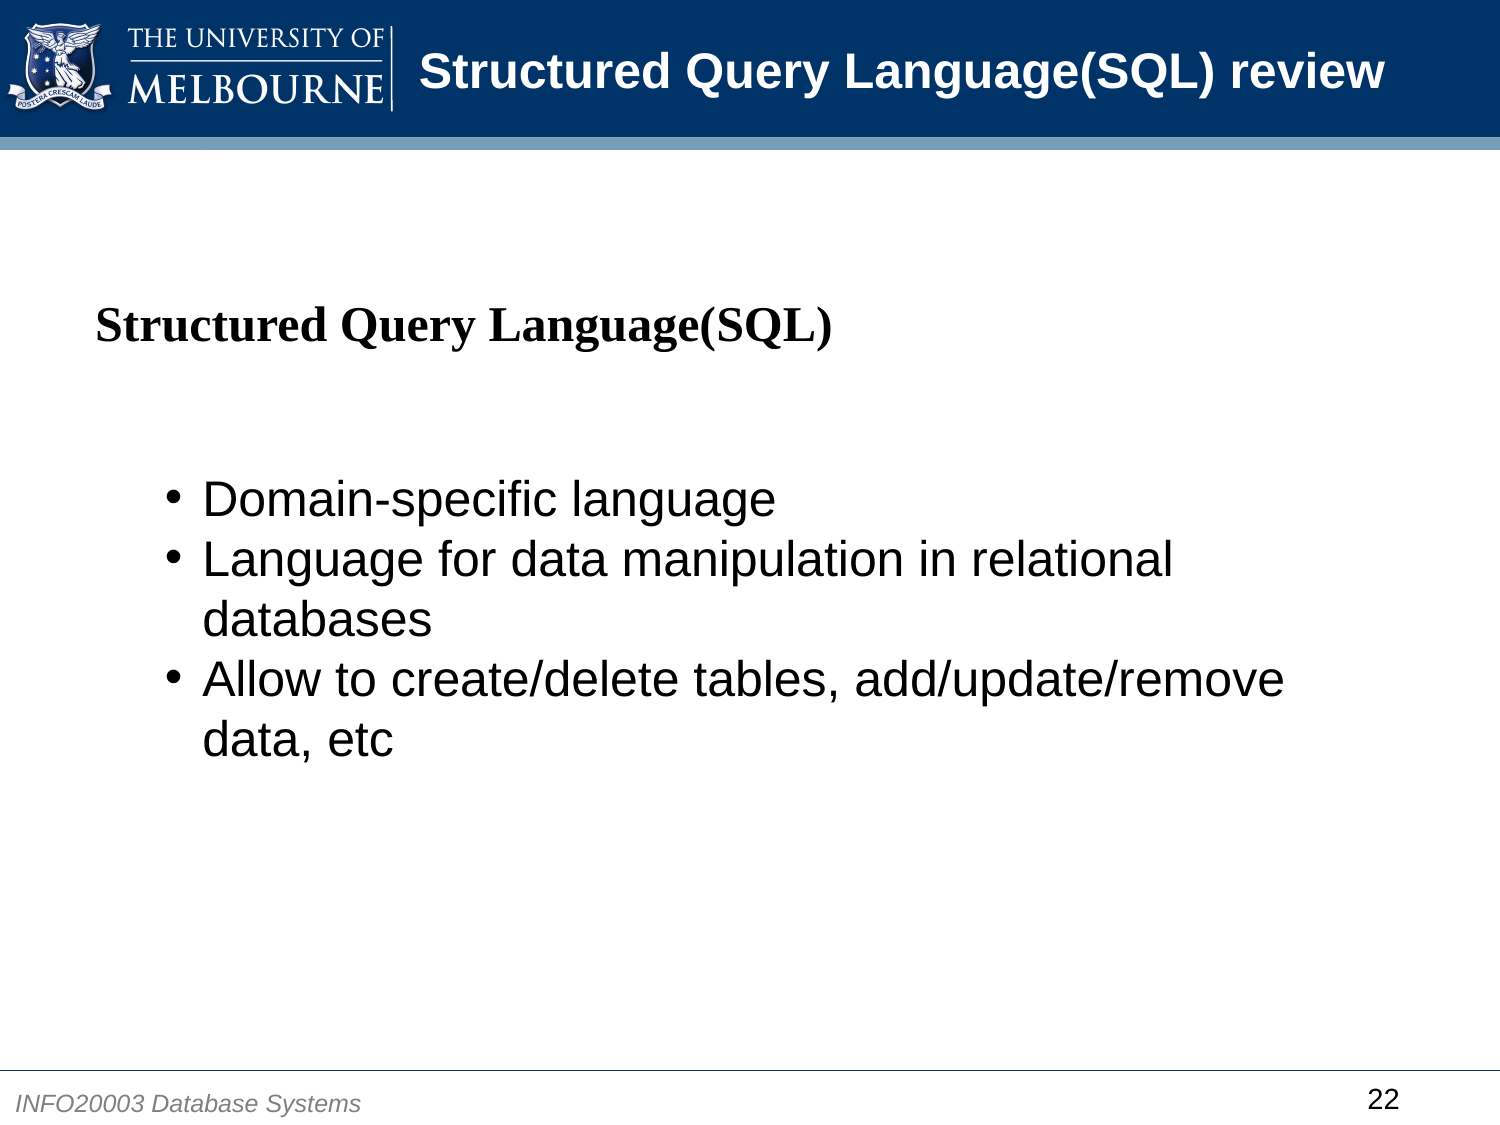

# Structured Query Language(SQL) review
Structured Query Language(SQL)

Domain-specific language
Language for data manipulation in relational databases
Allow to create/delete tables, add/update/remove data, etc